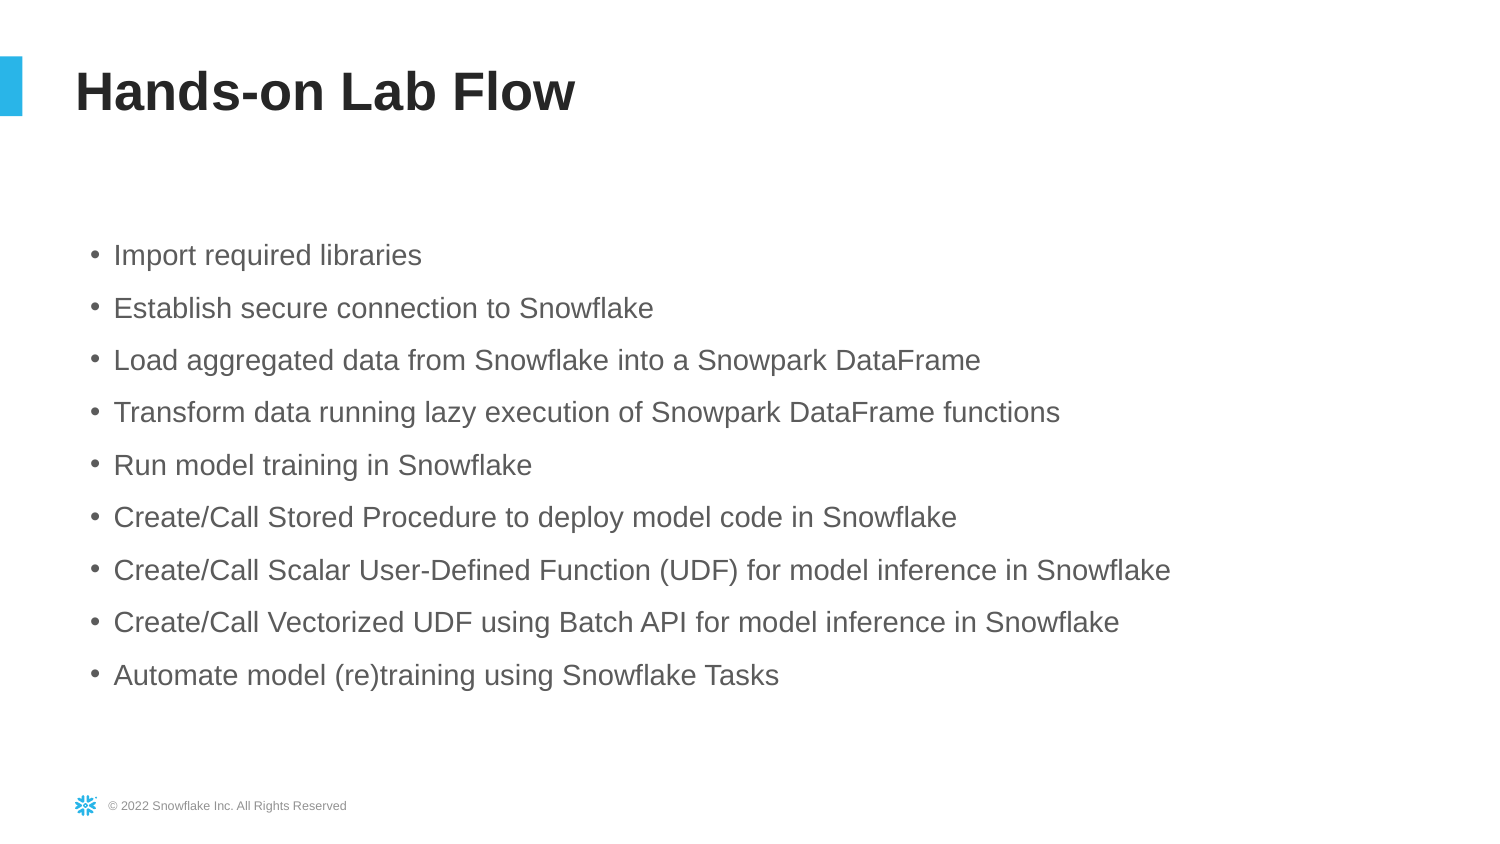

# Hands-on Lab Flow
Import required libraries
Establish secure connection to Snowflake
Load aggregated data from Snowflake into a Snowpark DataFrame
Transform data running lazy execution of Snowpark DataFrame functions
Run model training in Snowflake
Create/Call Stored Procedure to deploy model code in Snowflake
Create/Call Scalar User-Defined Function (UDF) for model inference in Snowflake
Create/Call Vectorized UDF using Batch API for model inference in Snowflake
Automate model (re)training using Snowflake Tasks